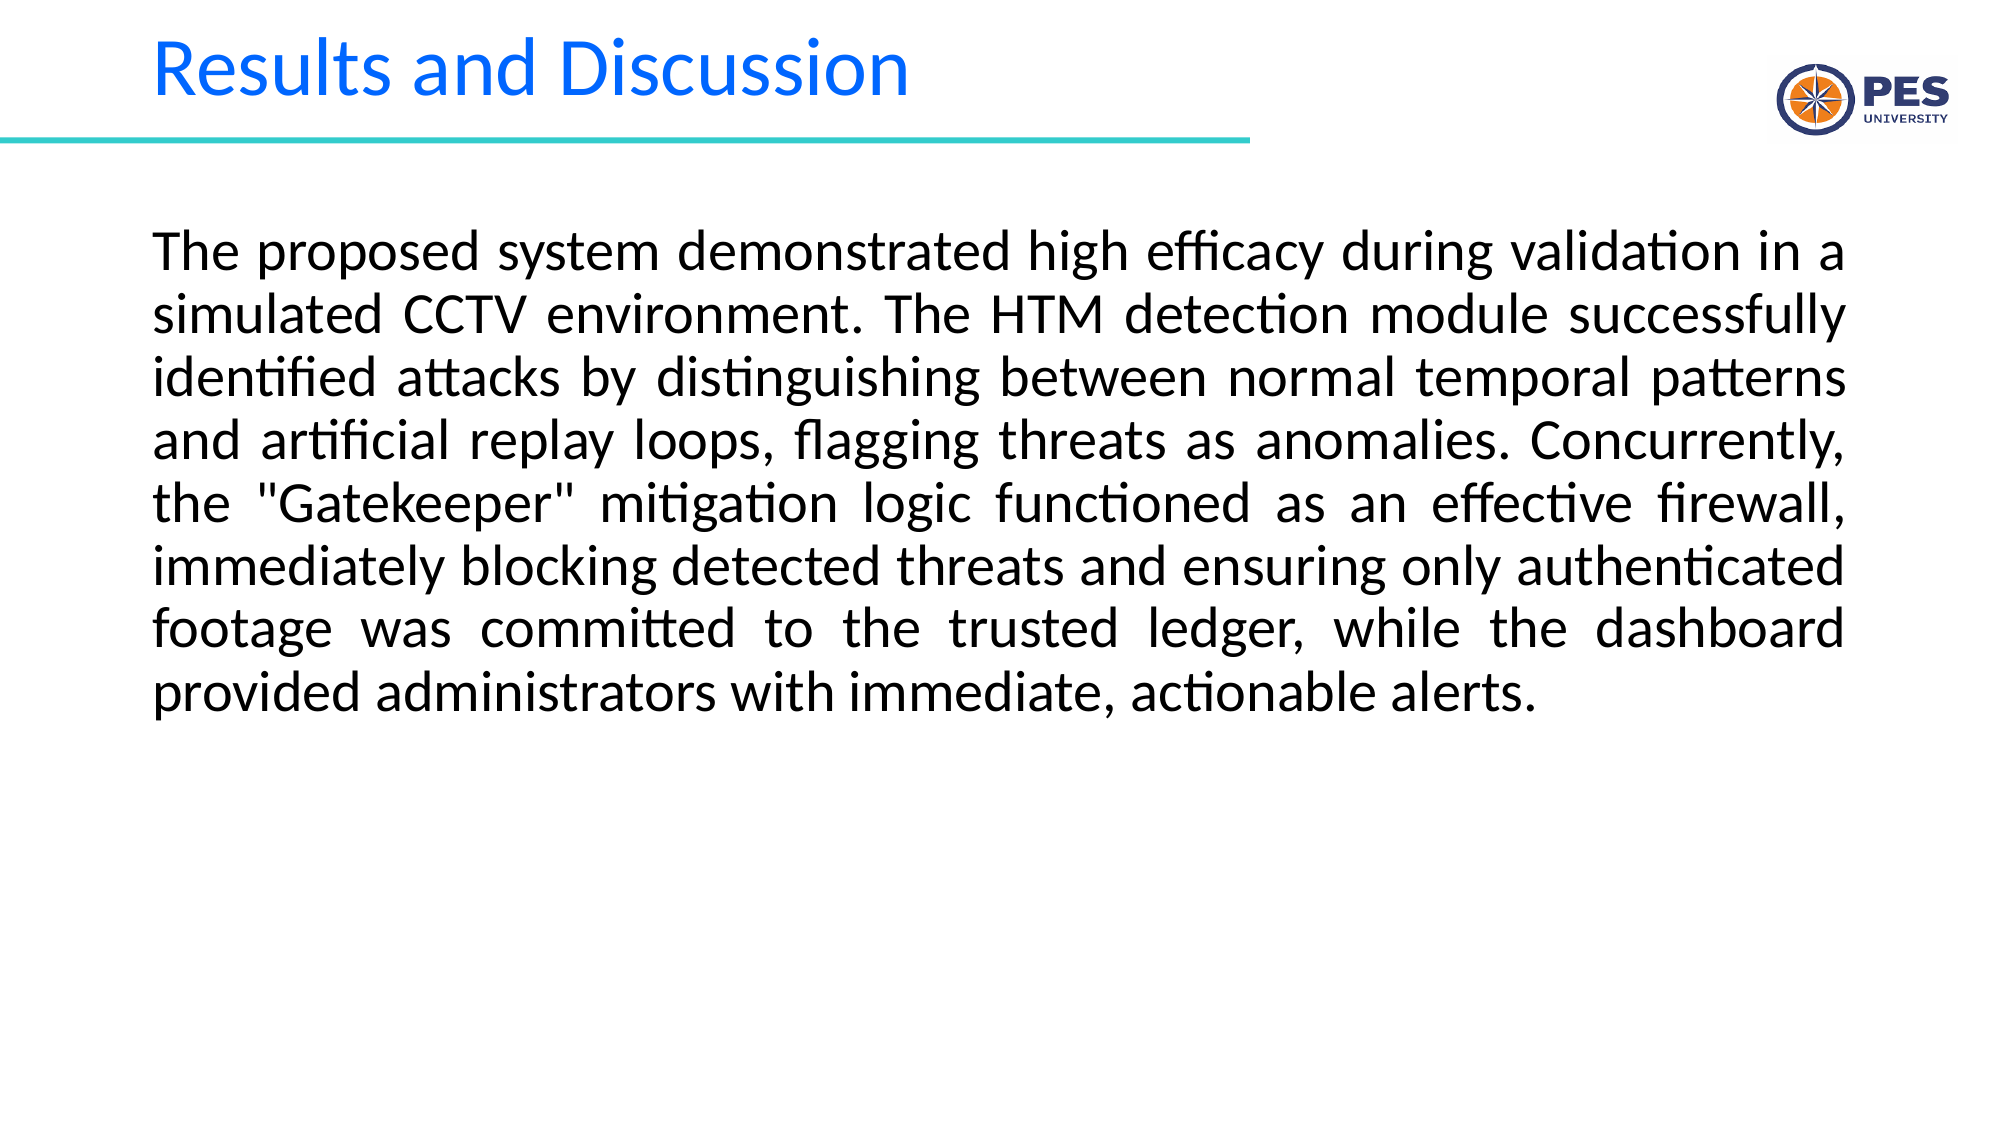

# Results and Discussion
The proposed system demonstrated high efficacy during validation in a simulated CCTV environment. The HTM detection module successfully identified attacks by distinguishing between normal temporal patterns and artificial replay loops, flagging threats as anomalies. Concurrently, the "Gatekeeper" mitigation logic functioned as an effective firewall, immediately blocking detected threats and ensuring only authenticated footage was committed to the trusted ledger, while the dashboard provided administrators with immediate, actionable alerts.